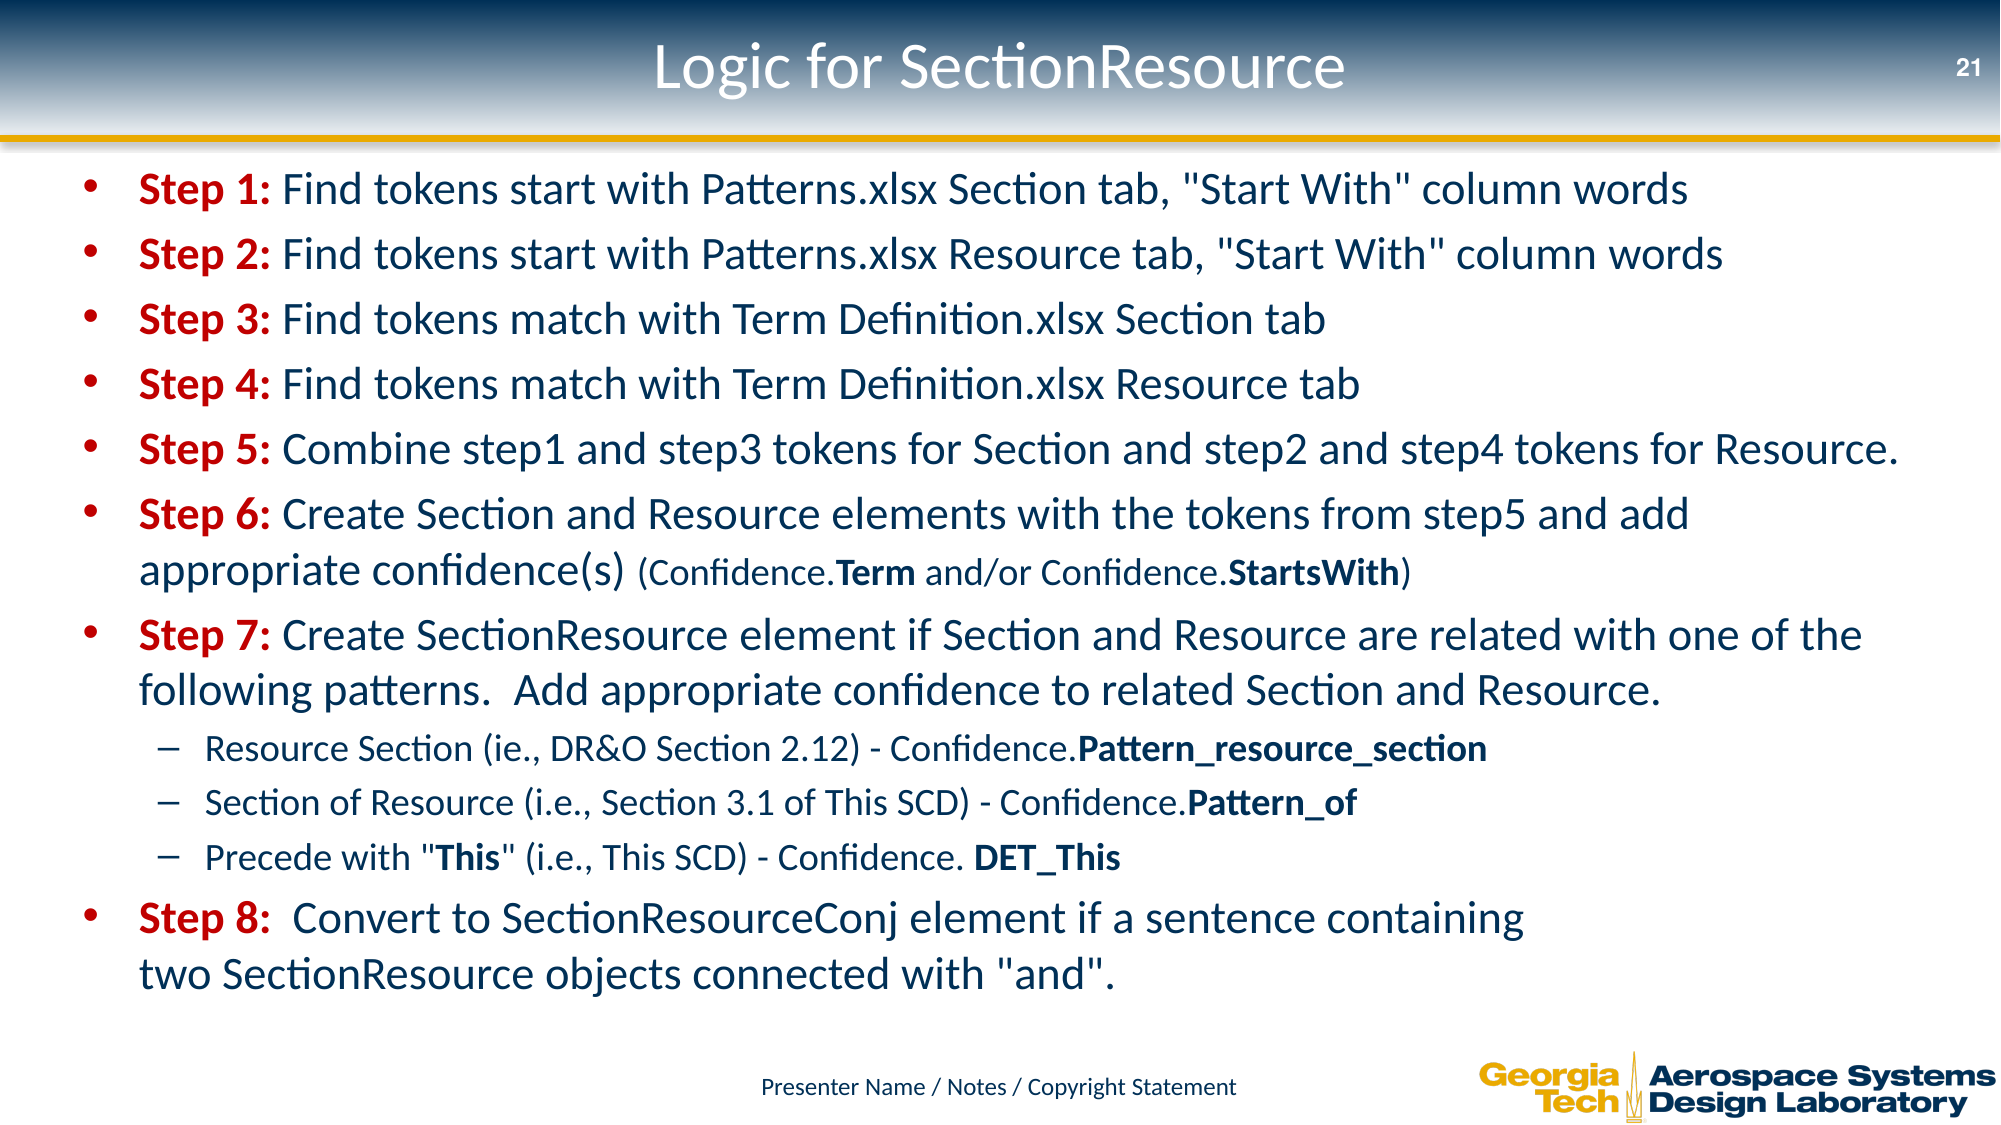

# Logic for SectionResource
21
Step 1: Find tokens start with Patterns.xlsx Section tab, "Start With" column words
Step 2: Find tokens start with Patterns.xlsx Resource tab, "Start With" column words
Step 3: Find tokens match with Term Definition.xlsx Section tab
Step 4: Find tokens match with Term Definition.xlsx Resource tab
Step 5: Combine step1 and step3 tokens for Section and step2 and step4 tokens for Resource.
Step 6: Create Section and Resource elements with the tokens from step5 and add appropriate confidence(s) (Confidence.Term and/or Confidence.StartsWith)
Step 7: Create SectionResource element if Section and Resource are related with one of the following patterns.  Add appropriate confidence to related Section and Resource.
Resource Section (ie., DR&O Section 2.12) - Confidence.Pattern_resource_section
Section of Resource (i.e., Section 3.1 of This SCD) - Confidence.Pattern_of
Precede with "This" (i.e., This SCD) - Confidence. DET_This
Step 8:  Convert to SectionResourceConj element if a sentence containing two SectionResource objects connected with "and".

Presenter Name / Notes / Copyright Statement